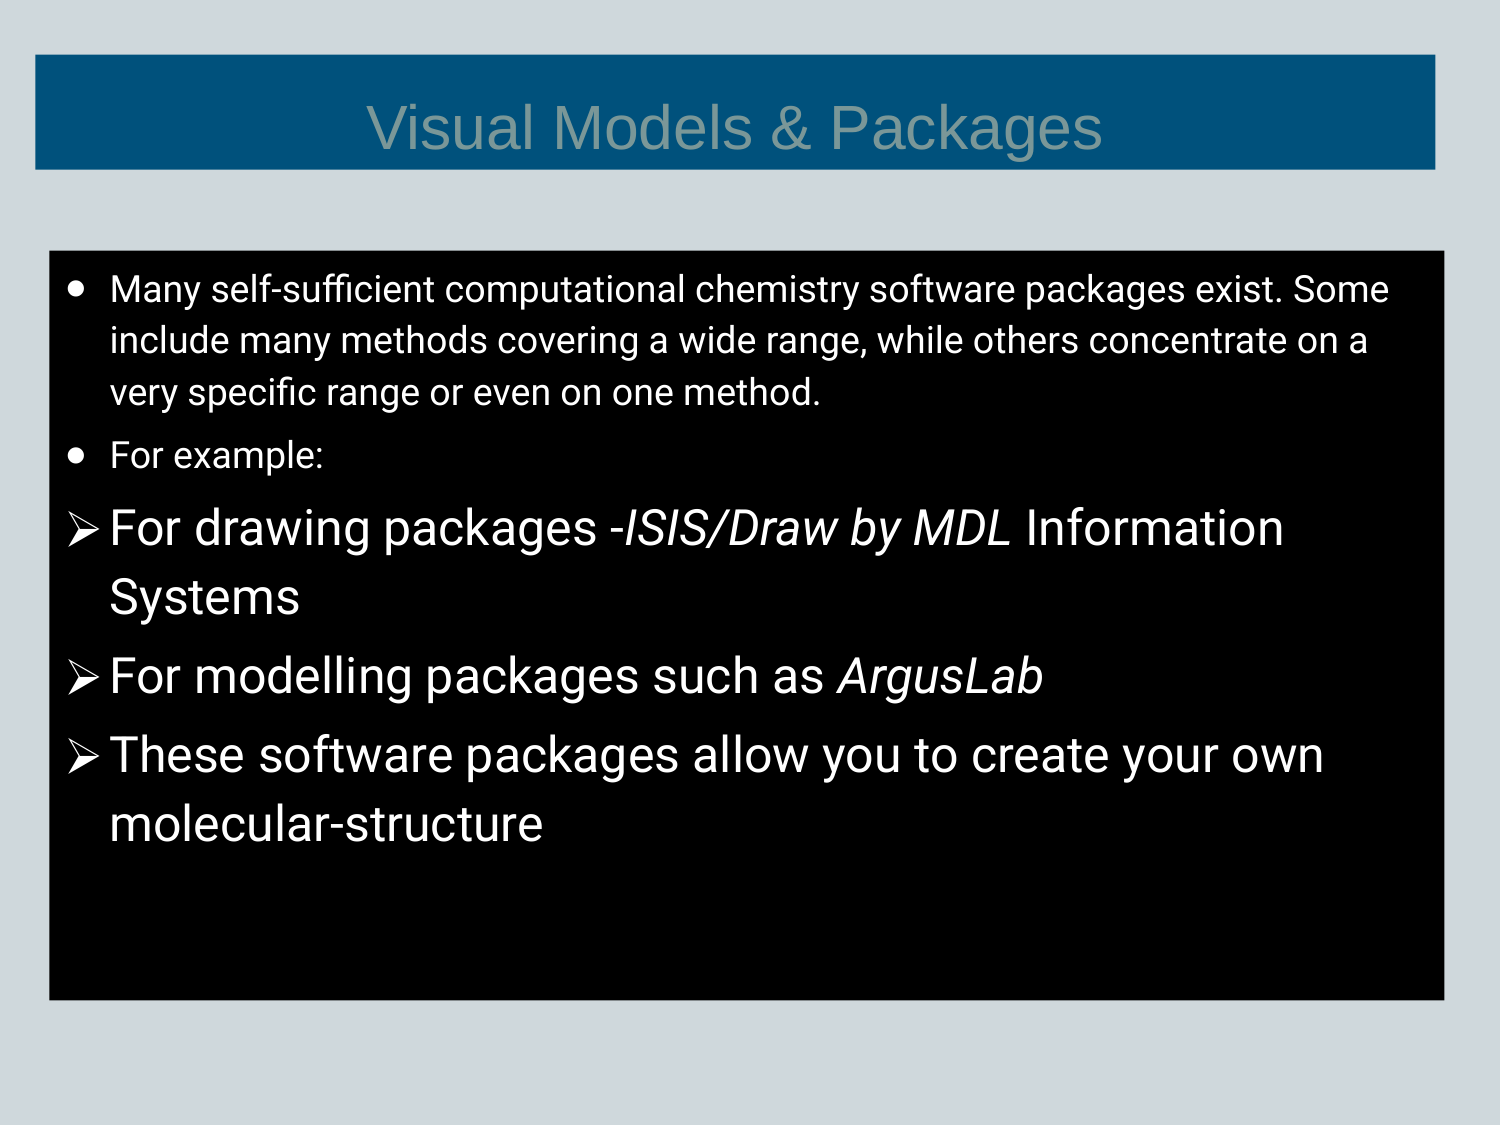

# Visual Models & Packages
Many self-sufficient computational chemistry software packages exist. Some include many methods covering a wide range, while others concentrate on a very specific range or even on one method.
For example:
For drawing packages -ISIS/Draw by MDL Information Systems
For modelling packages such as ArgusLab
These software packages allow you to create your own molecular-structure